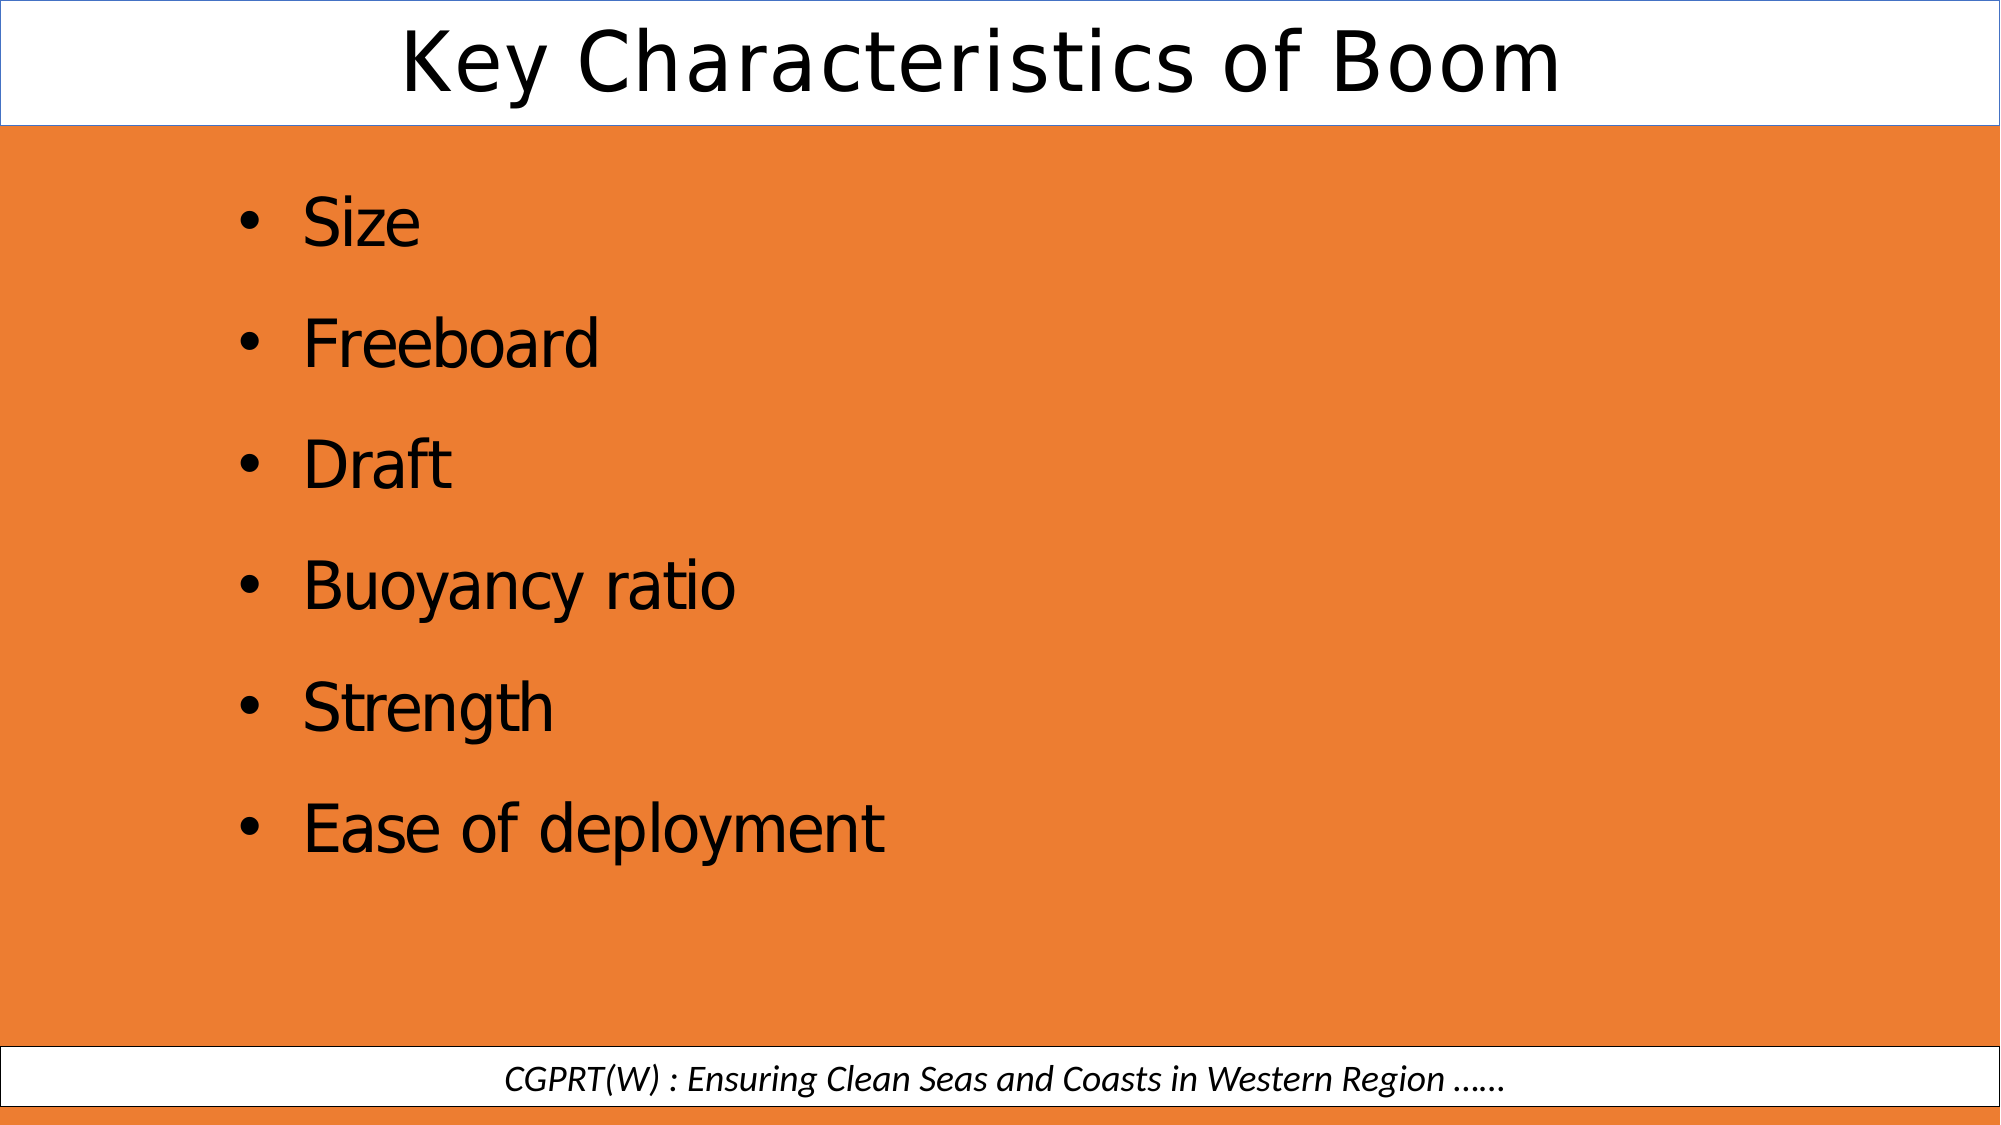

Key Characteristics of Boom
Size
Freeboard
Draft
Buoyancy ratio
Strength
Ease of deployment
 CGPRT(W) : Ensuring Clean Seas and Coasts in Western Region ……